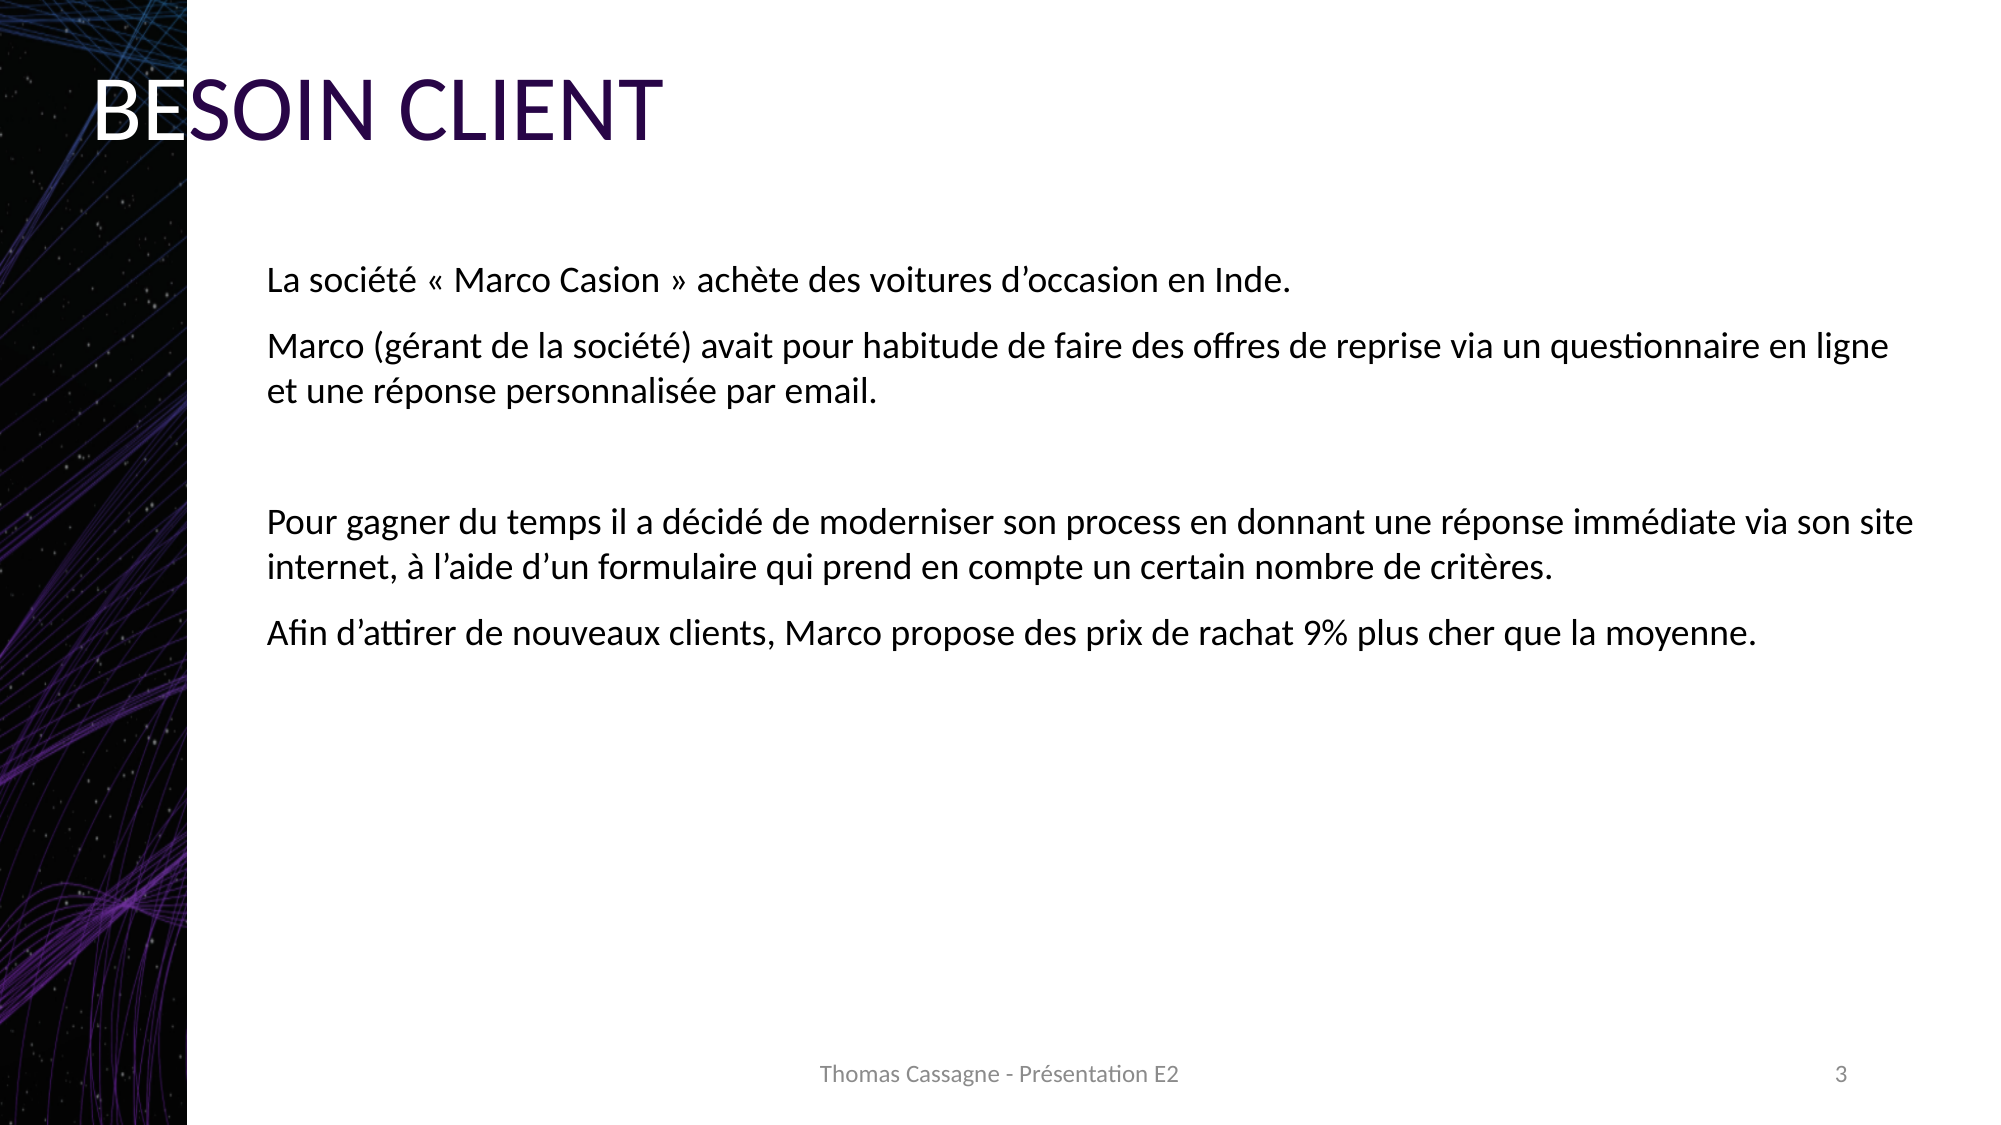

Besoin client
La société « Marco Casion » achète des voitures d’occasion en Inde.
Marco (gérant de la société) avait pour habitude de faire des offres de reprise via un questionnaire en ligne et une réponse personnalisée par email.

Pour gagner du temps il a décidé de moderniser son process en donnant une réponse immédiate via son site internet, à l’aide d’un formulaire qui prend en compte un certain nombre de critères.
Afin d’attirer de nouveaux clients, Marco propose des prix de rachat 9% plus cher que la moyenne.
Thomas Cassagne - Présentation E2
3